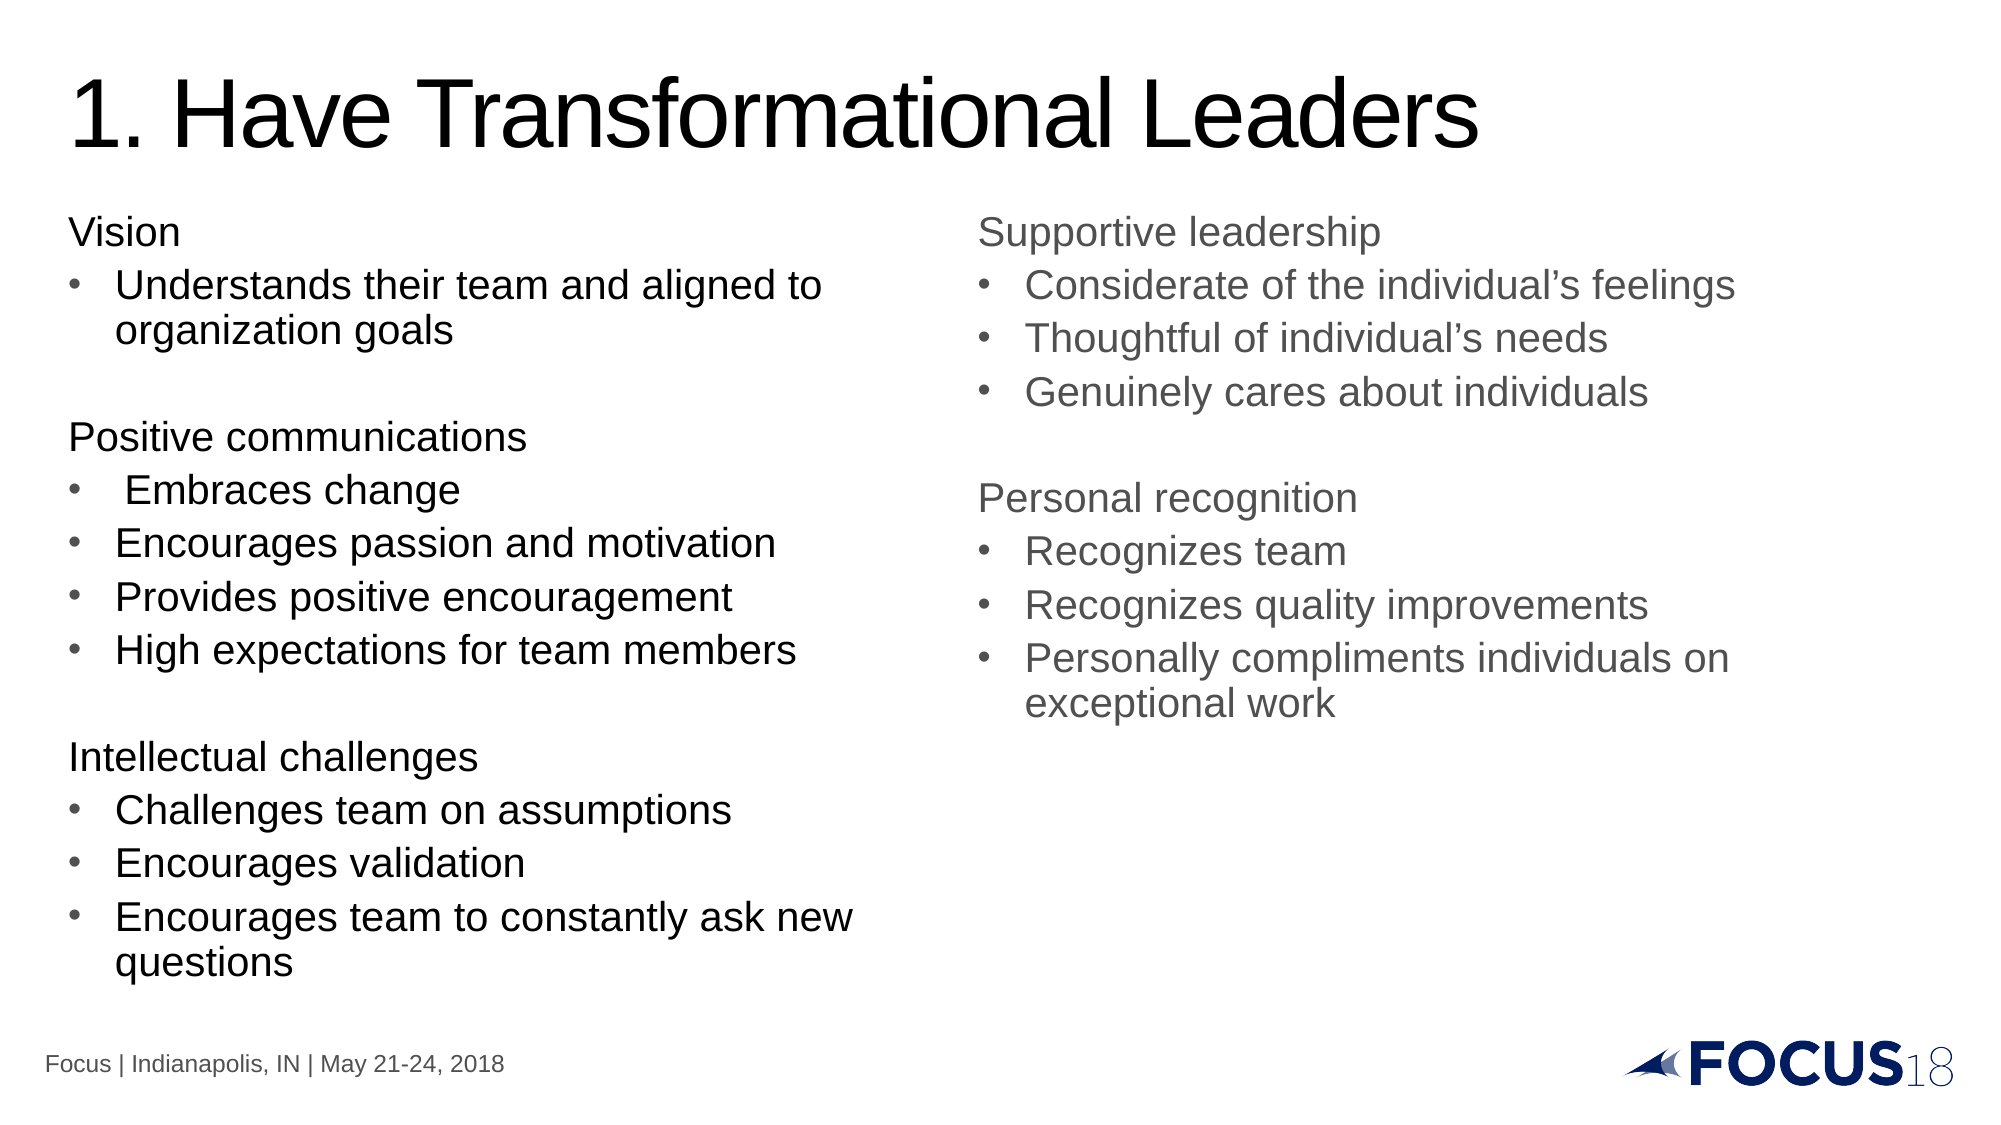

# 1. Have Transformational Leaders
Vision
Understands their team and aligned to organization goals

Positive communications
Embraces change
Encourages passion and motivation
Provides positive encouragement
High expectations for team members

Intellectual challenges
Challenges team on assumptions
Encourages validation
Encourages team to constantly ask new questions
Supportive leadership
Considerate of the individual’s feelings
Thoughtful of individual’s needs
Genuinely cares about individuals

Personal recognition
Recognizes team
Recognizes quality improvements
Personally compliments individuals on exceptional work